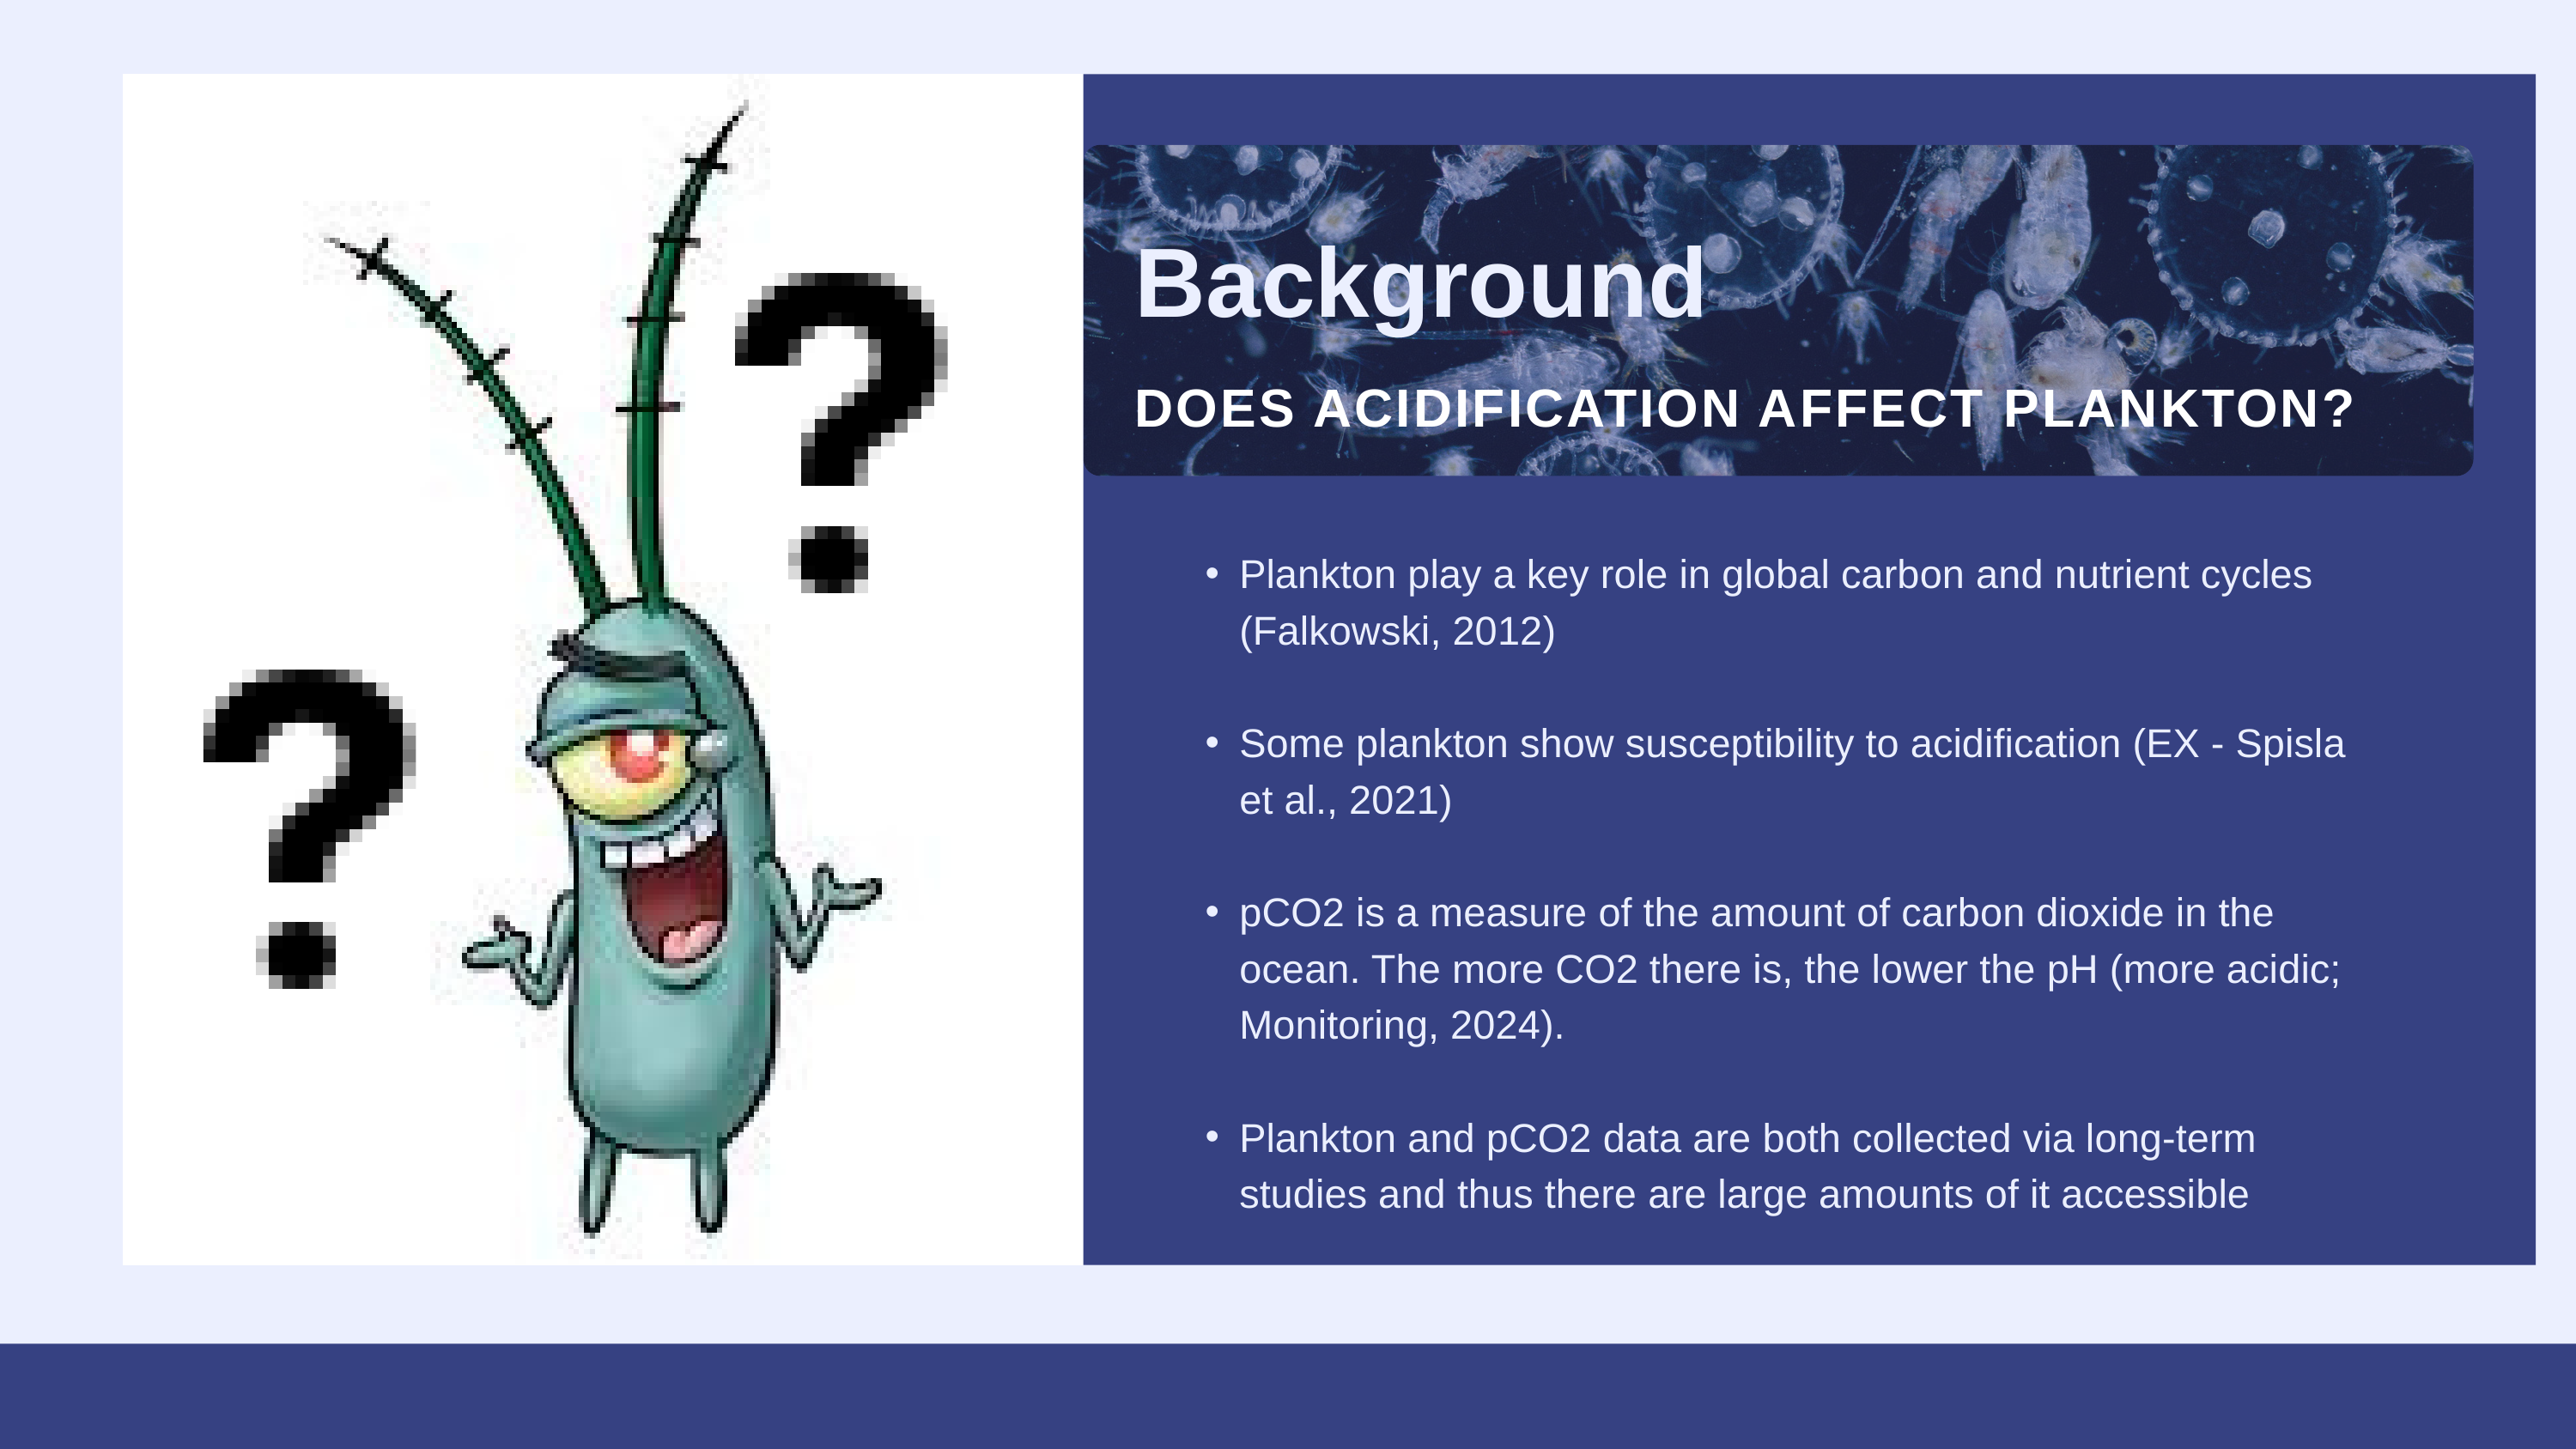

Background

DOES ACIDIFICATION AFFECT PLANKTON?
Plankton play a key role in global carbon and nutrient cycles (Falkowski, 2012)

Some plankton show susceptibility to acidification (EX - Spisla et al., 2021)

pCO2 is a measure of the amount of carbon dioxide in the ocean. The more CO2 there is, the lower the pH (more acidic; Monitoring, 2024).

Plankton and pCO2 data are both collected via long-term studies and thus there are large amounts of it accessible